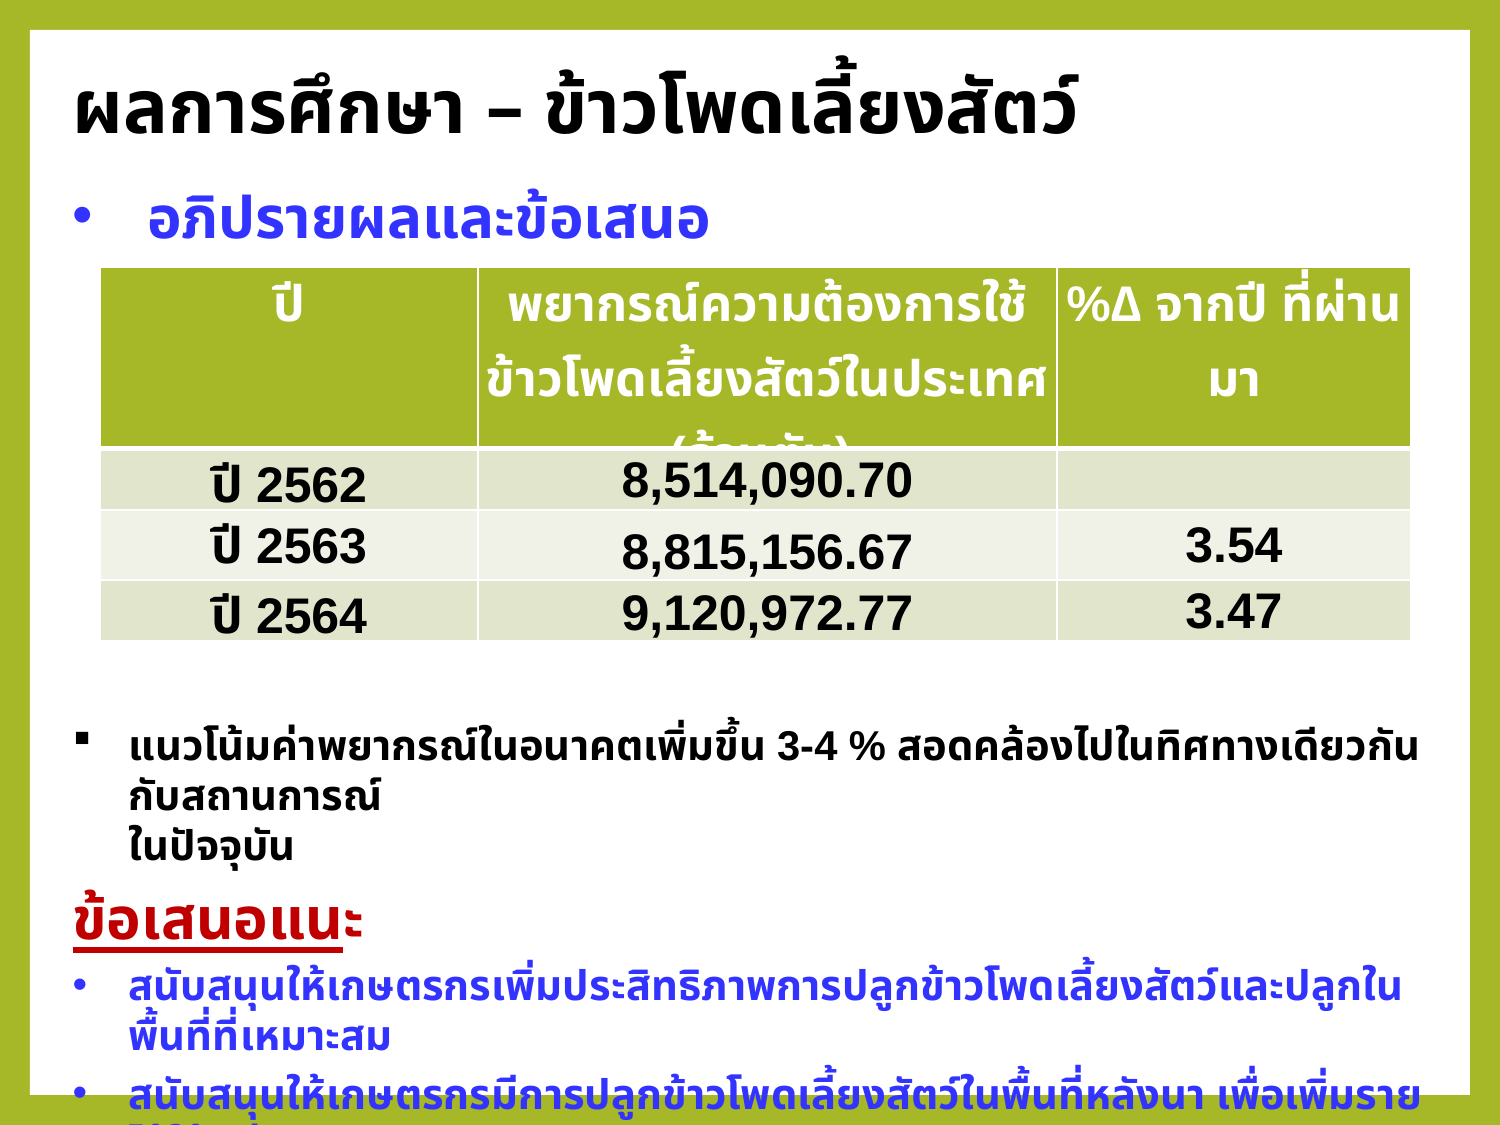

# ผลการศึกษา – ข้าวโพดเลี้ยงสัตว์
อภิปรายผลและข้อเสนอแนะ
| ปี | พยากรณ์ความต้องการใช้ ข้าวโพดเลี้ยงสัตว์ในประเทศ (ล้านตัน) | %∆ จากปี ที่ผ่านมา |
| --- | --- | --- |
| ปี 2562 | 8,514,090.70 |  |
| ปี 2563 | 8,815,156.67 | 3.54 |
| ปี 2564 | 9,120,972.77 | 3.47 |
แนวโน้มค่าพยากรณ์ในอนาคตเพิ่มขึ้น 3-4 % สอดคล้องไปในทิศทางเดียวกันกับสถานการณ์
ในปัจจุบัน
ข้อเสนอแนะ
สนับสนุนให้เกษตรกรเพิ่มประสิทธิภาพการปลูกข้าวโพดเลี้ยงสัตว์และปลูกในพื้นที่ที่เหมาะสม
สนับสนุนให้เกษตรกรมีการปลูกข้าวโพดเลี้ยงสัตว์ในพื้นที่หลังนา เพื่อเพิ่มรายได้ให้แก่เกษตรกร